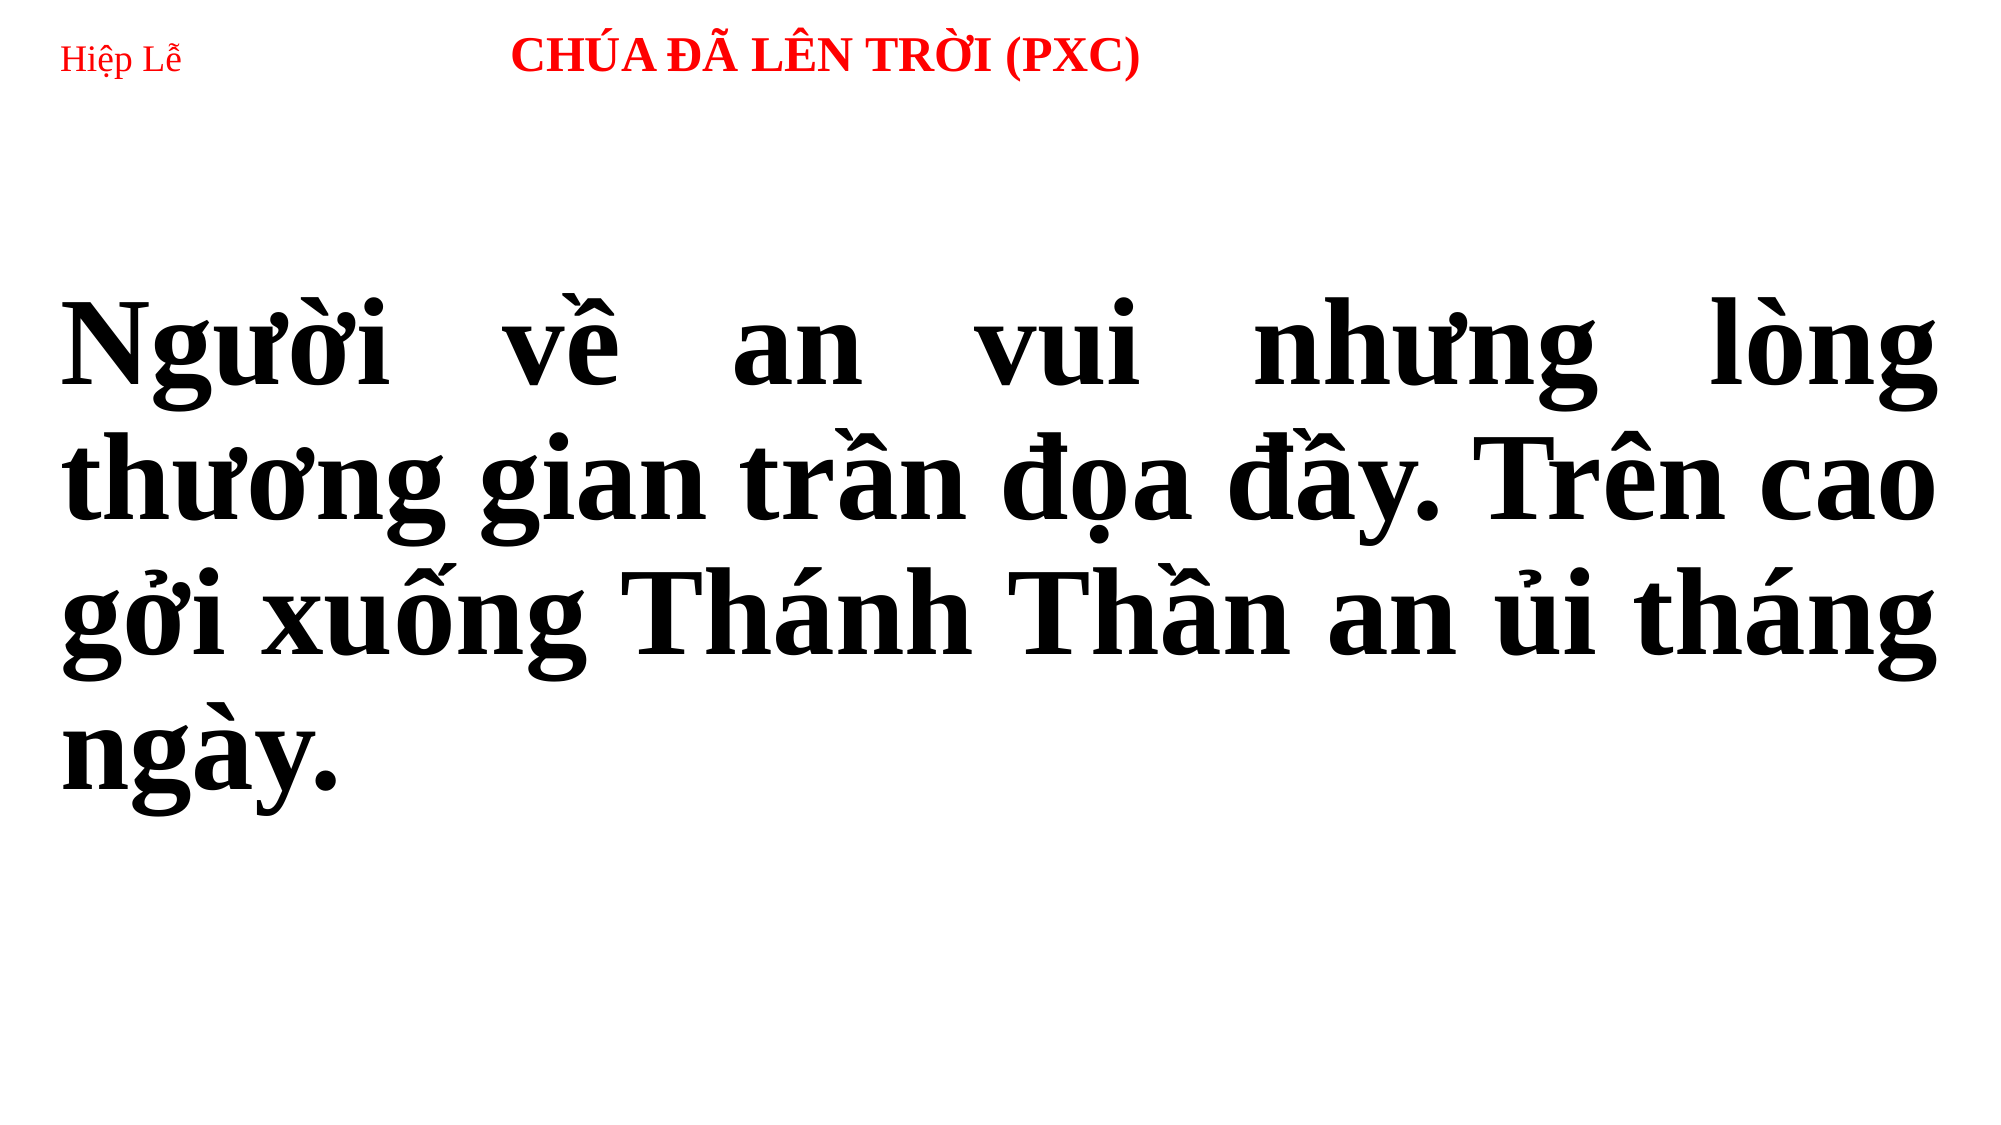

# Hiệp Lễ                    	CHÚA ĐÃ LÊN TRỜI (PXC)
Người về an vui nhưng lòng thương gian trần đọa đầy. Trên cao gởi xuống Thánh Thần an ủi tháng ngày.